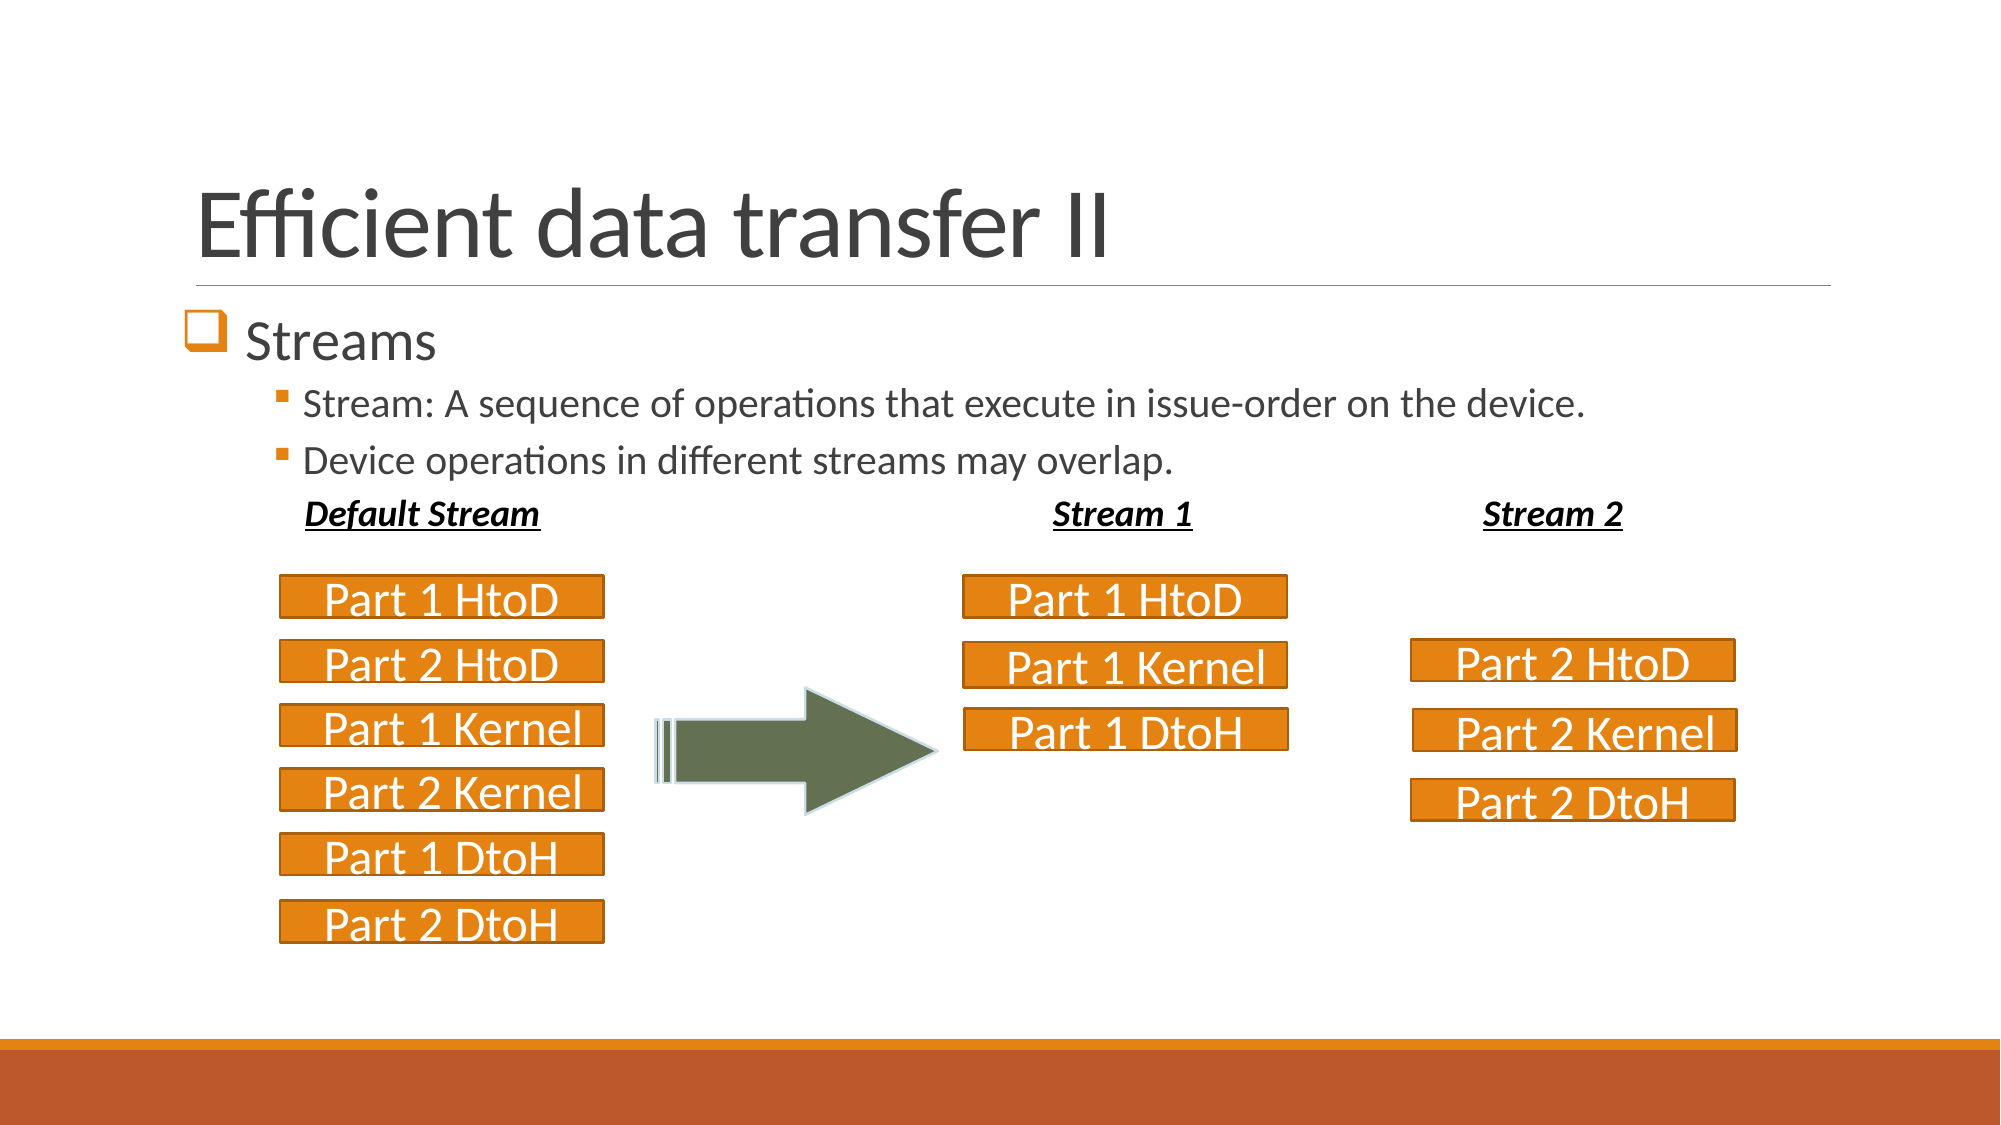

# Efficient data transfer II

 Streams
Stream: A sequence of operations that execute in issue-order on the device.
Device operations in different streams may overlap.

Default Stream
Stream 1
Stream 2
Part 1 HtoD
Part 1 HtoD
Part 2 HtoD
Part 2 HtoD
  Part 1 Kernel

  Part 1 Kernel
Part 1 DtoH
  Part 2 Kernel
  Part 2 Kernel
Part 2 DtoH
Part 1 DtoH
Part 2 DtoH